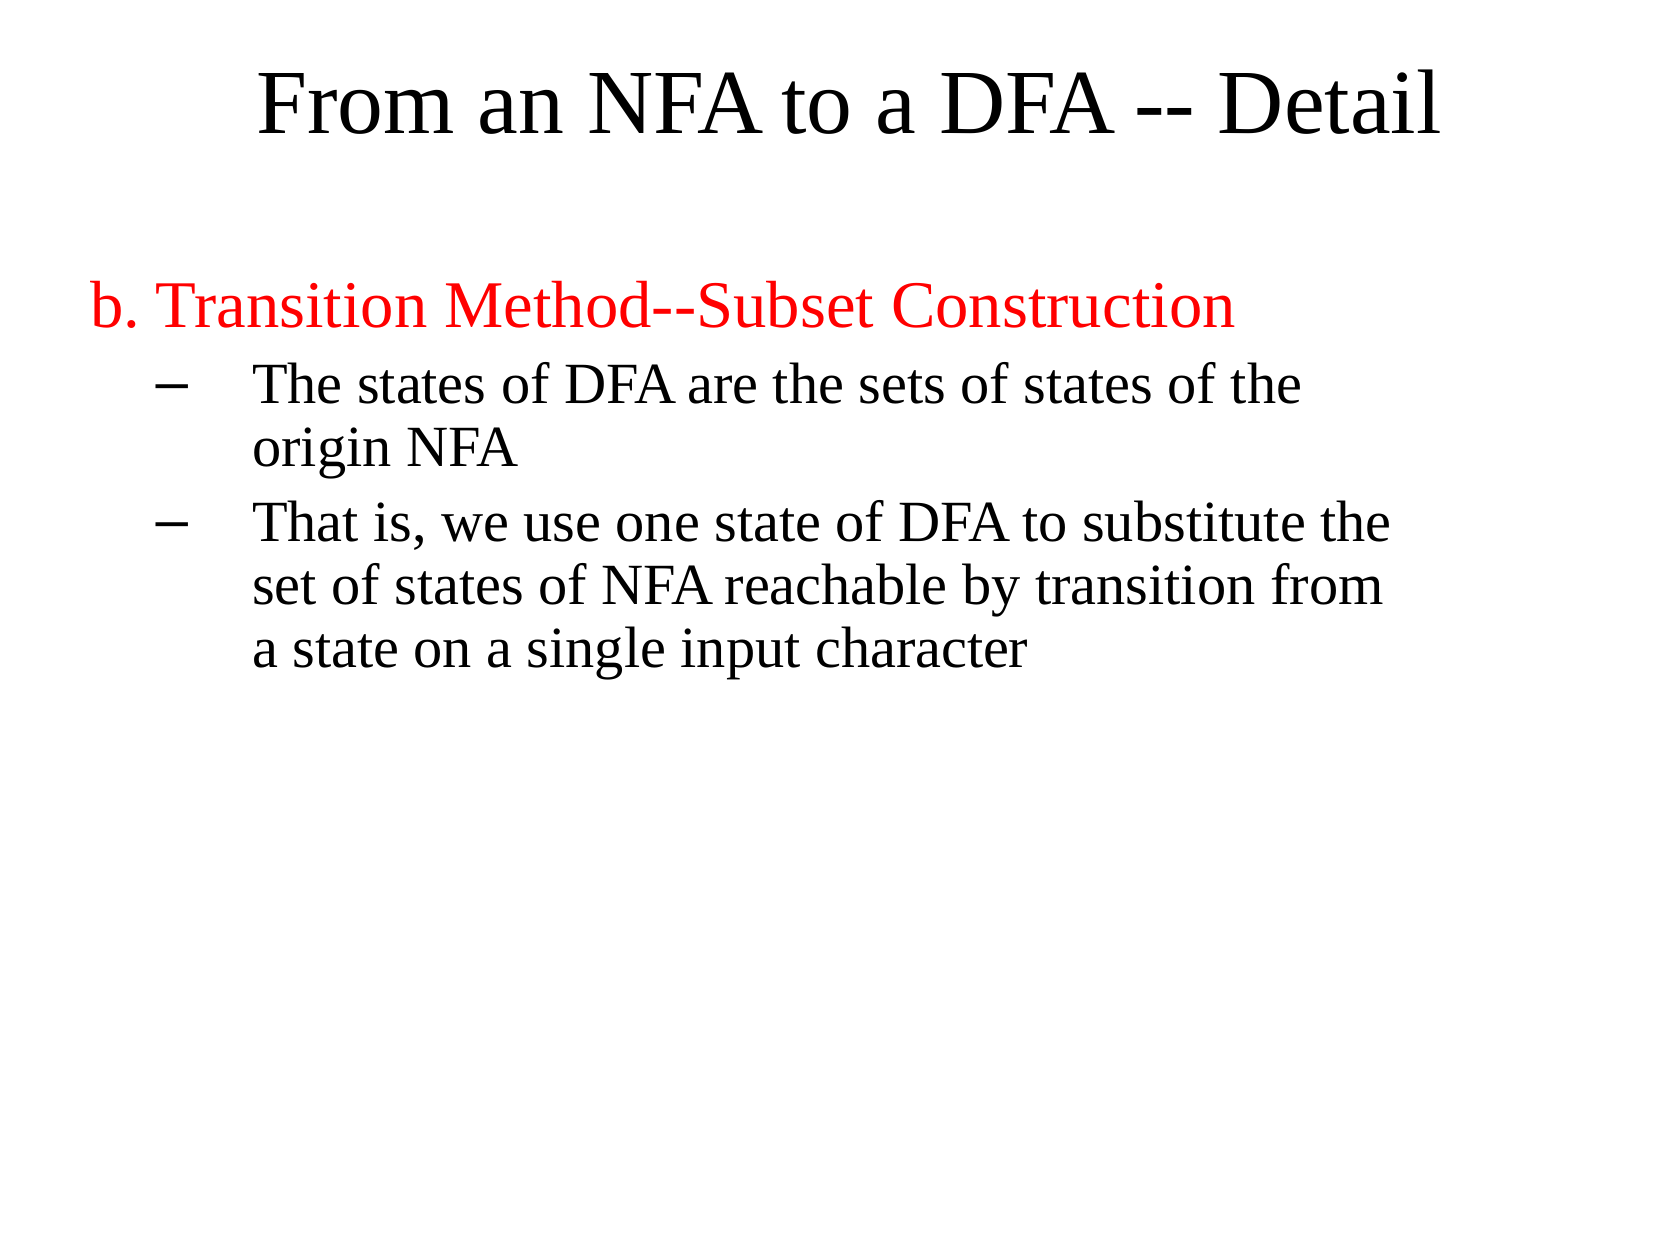

From an NFA to a DFA -- Detail
b. Transition Method--Subset Construction
The states of DFA are the sets of states of the origin NFA
That is, we use one state of DFA to substitute the set of states of NFA reachable by transition from a state on a single input character